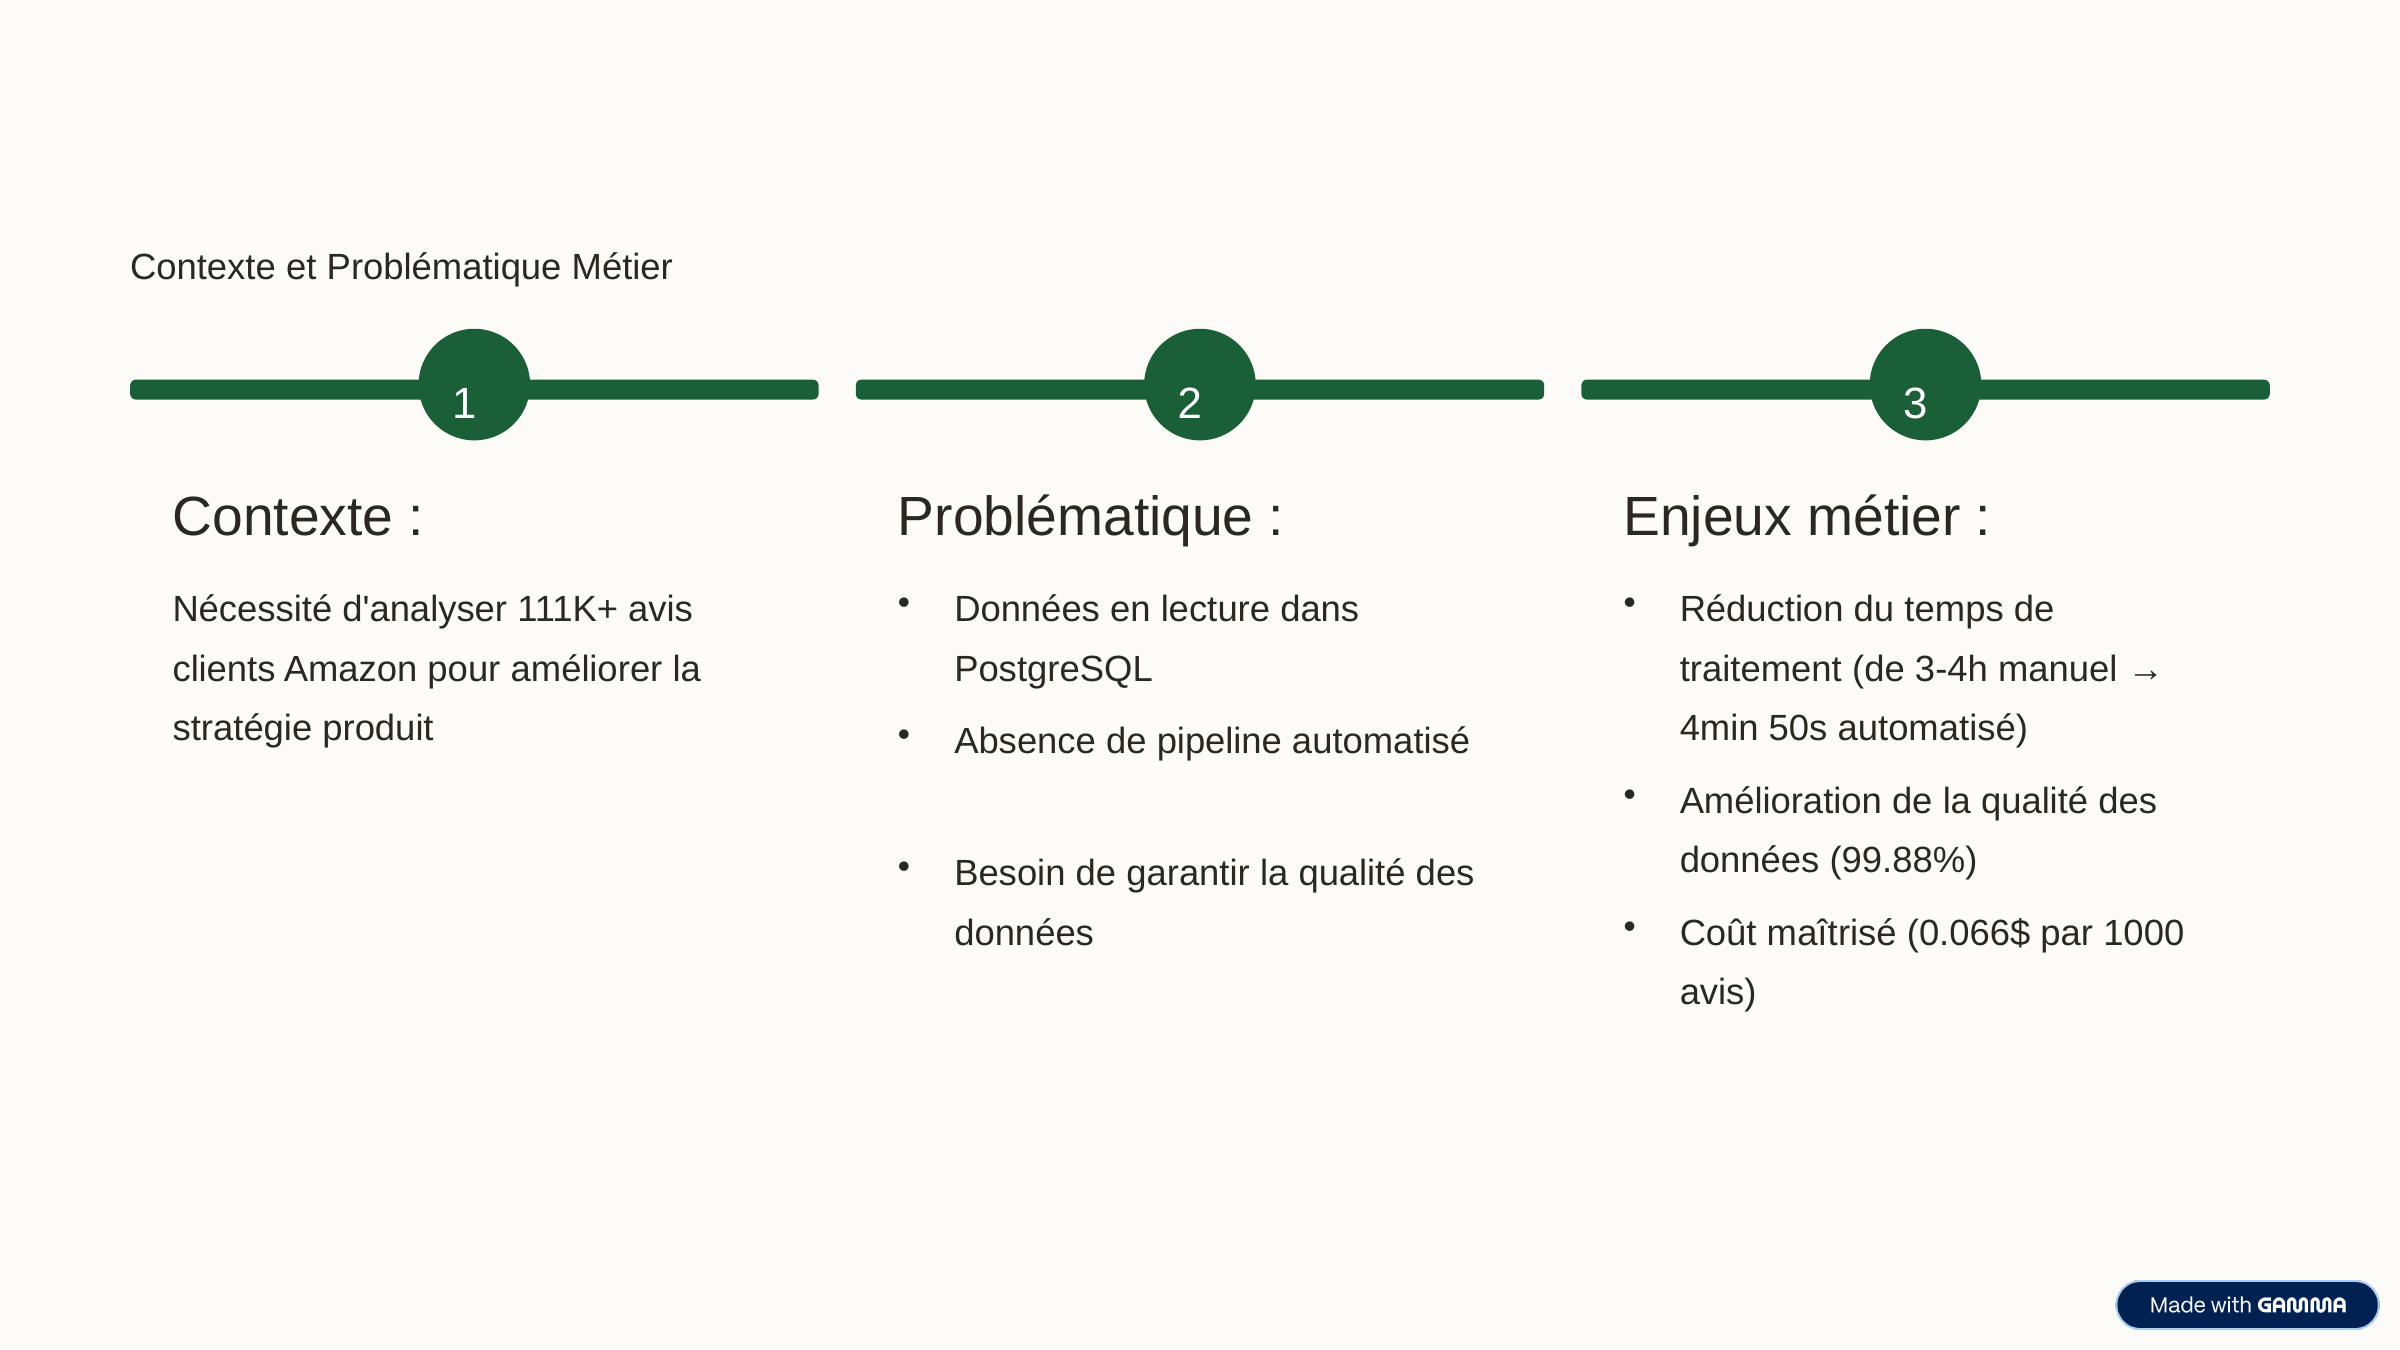

Contexte et Problématique Métier

1
2
3

Contexte :
Problématique :
Enjeux métier :
Nécessité d'analyser 111K+ avis clients Amazon pour améliorer la stratégie produit
Données en lecture dans PostgreSQL
Réduction du temps de traitement (de 3-4h manuel → 4min 50s automatisé)
Absence de pipeline automatisé
Amélioration de la qualité des données (99.88%)
Besoin de garantir la qualité des données
Coût maîtrisé (0.066$ par 1000 avis)